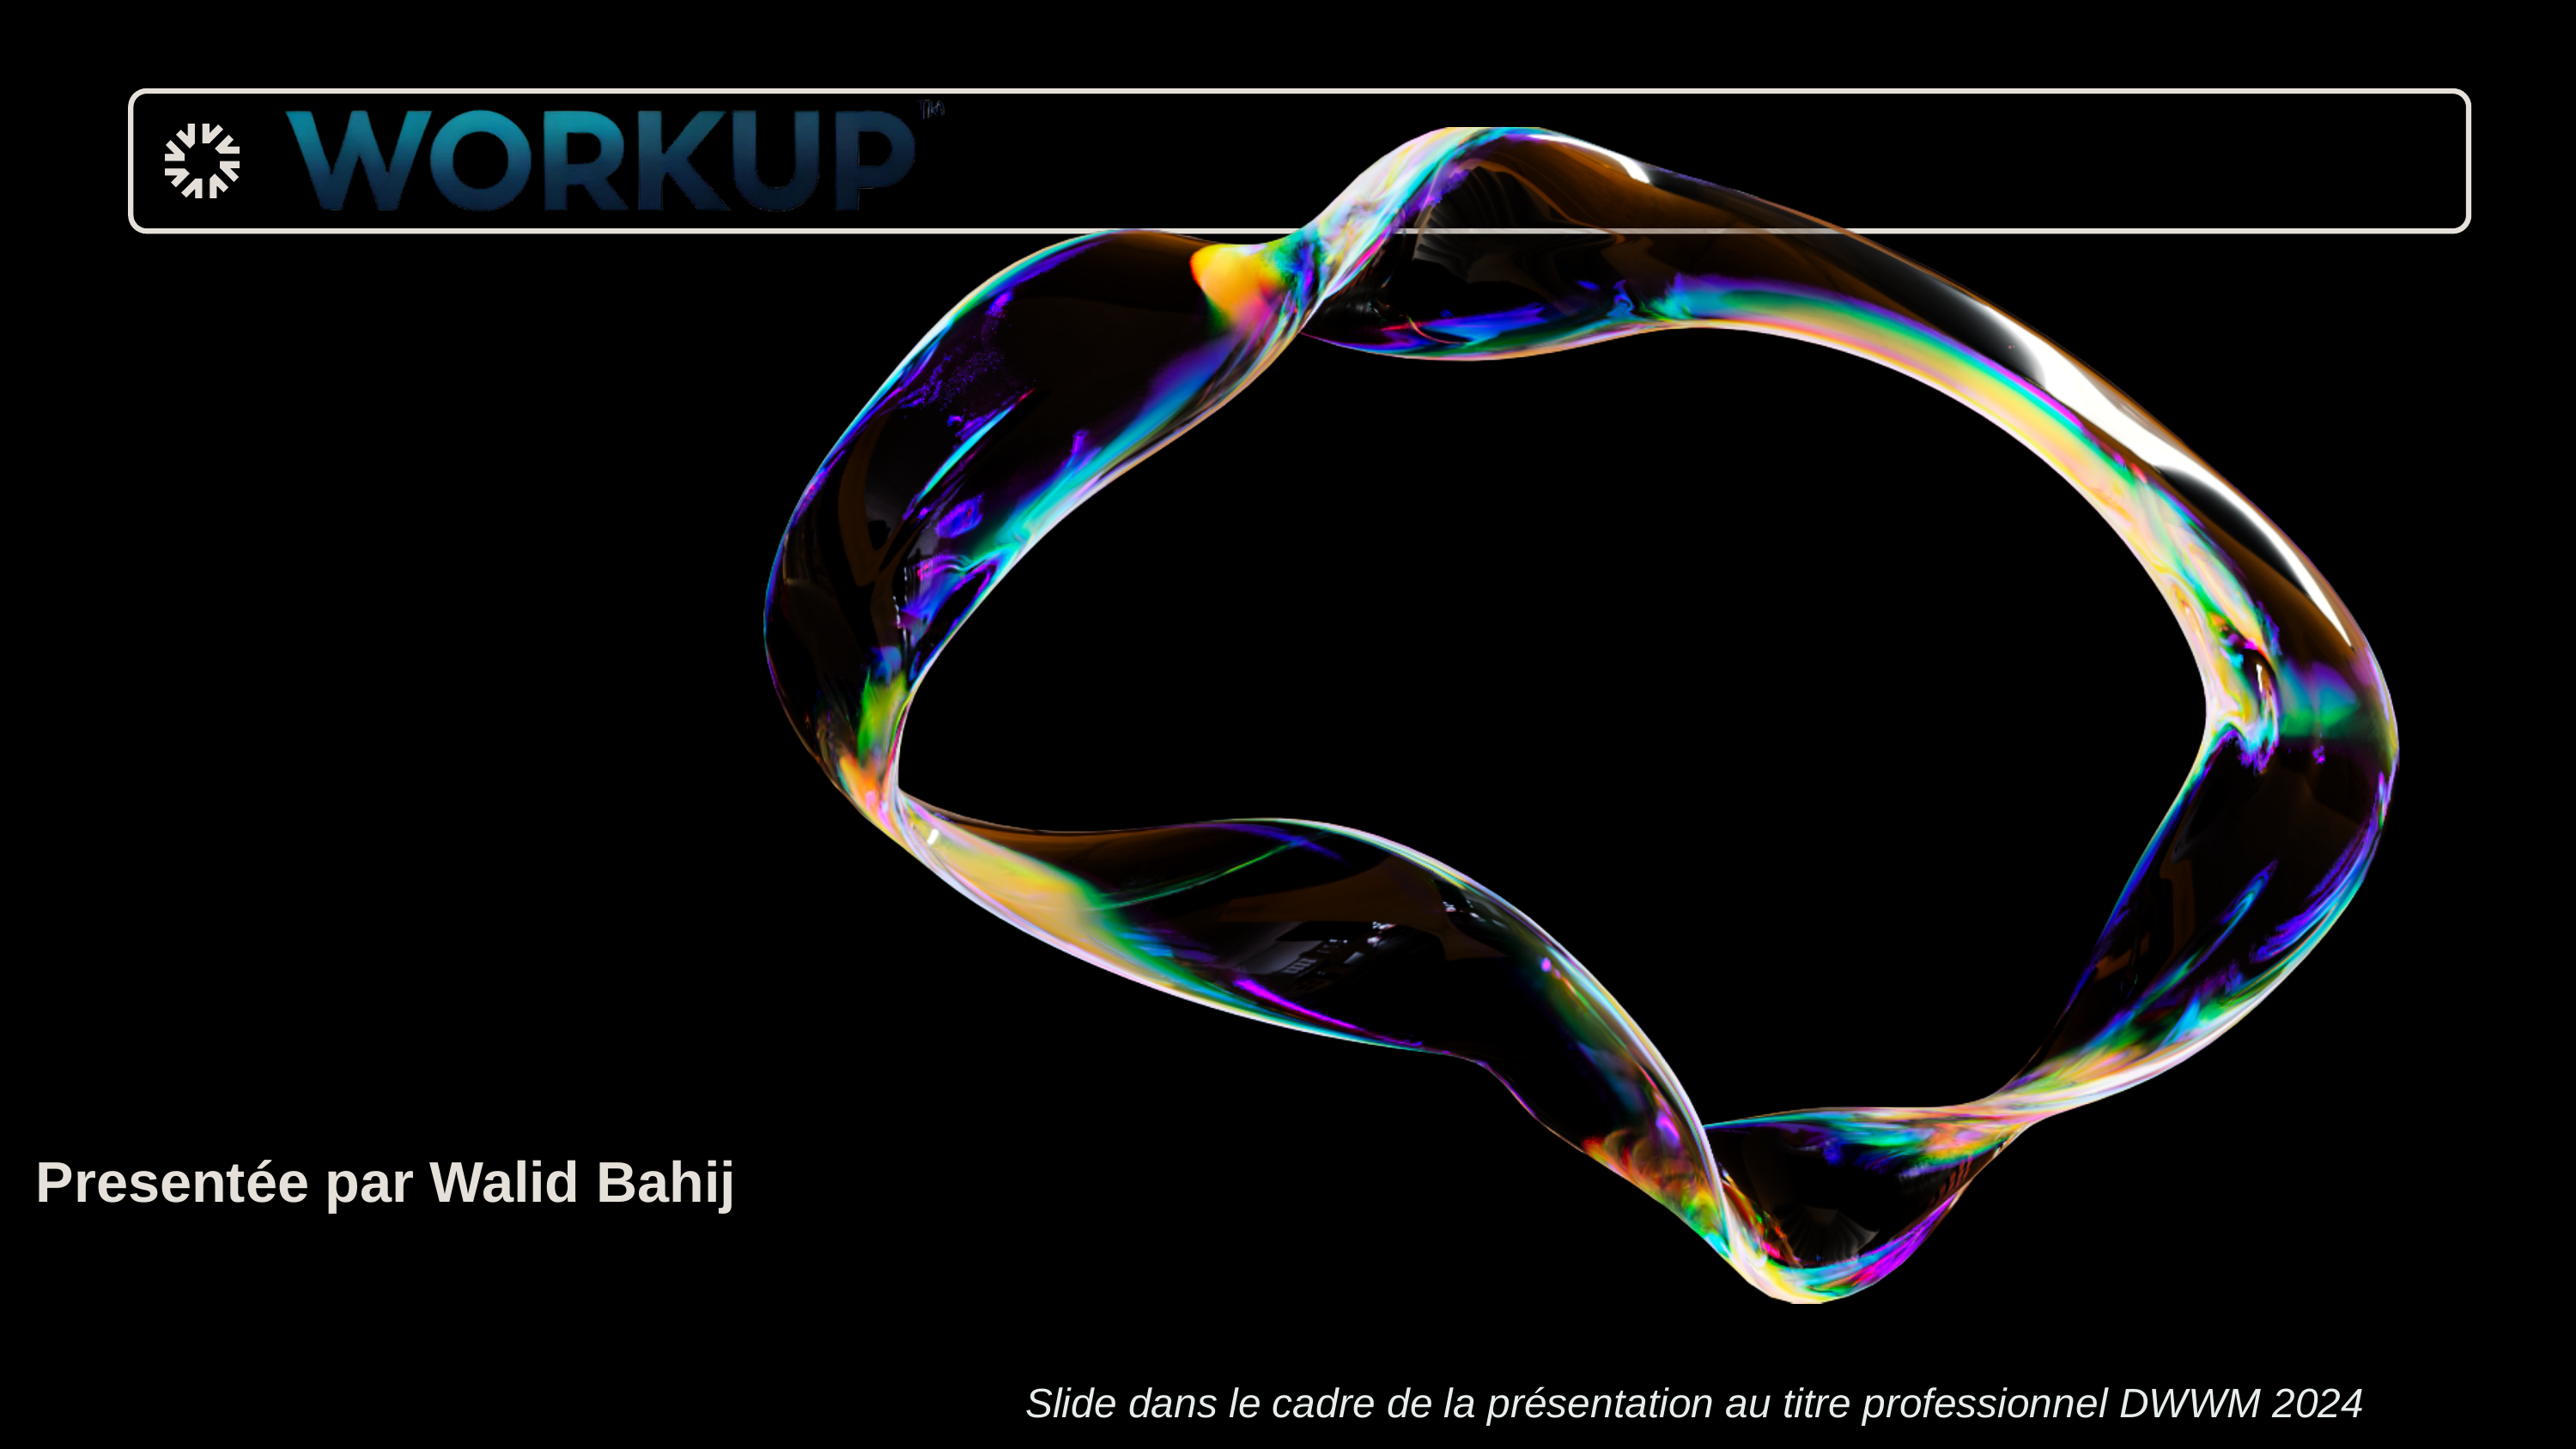

Presentée par Walid Bahij
Slide dans le cadre de la présentation au titre professionnel DWWM 2024